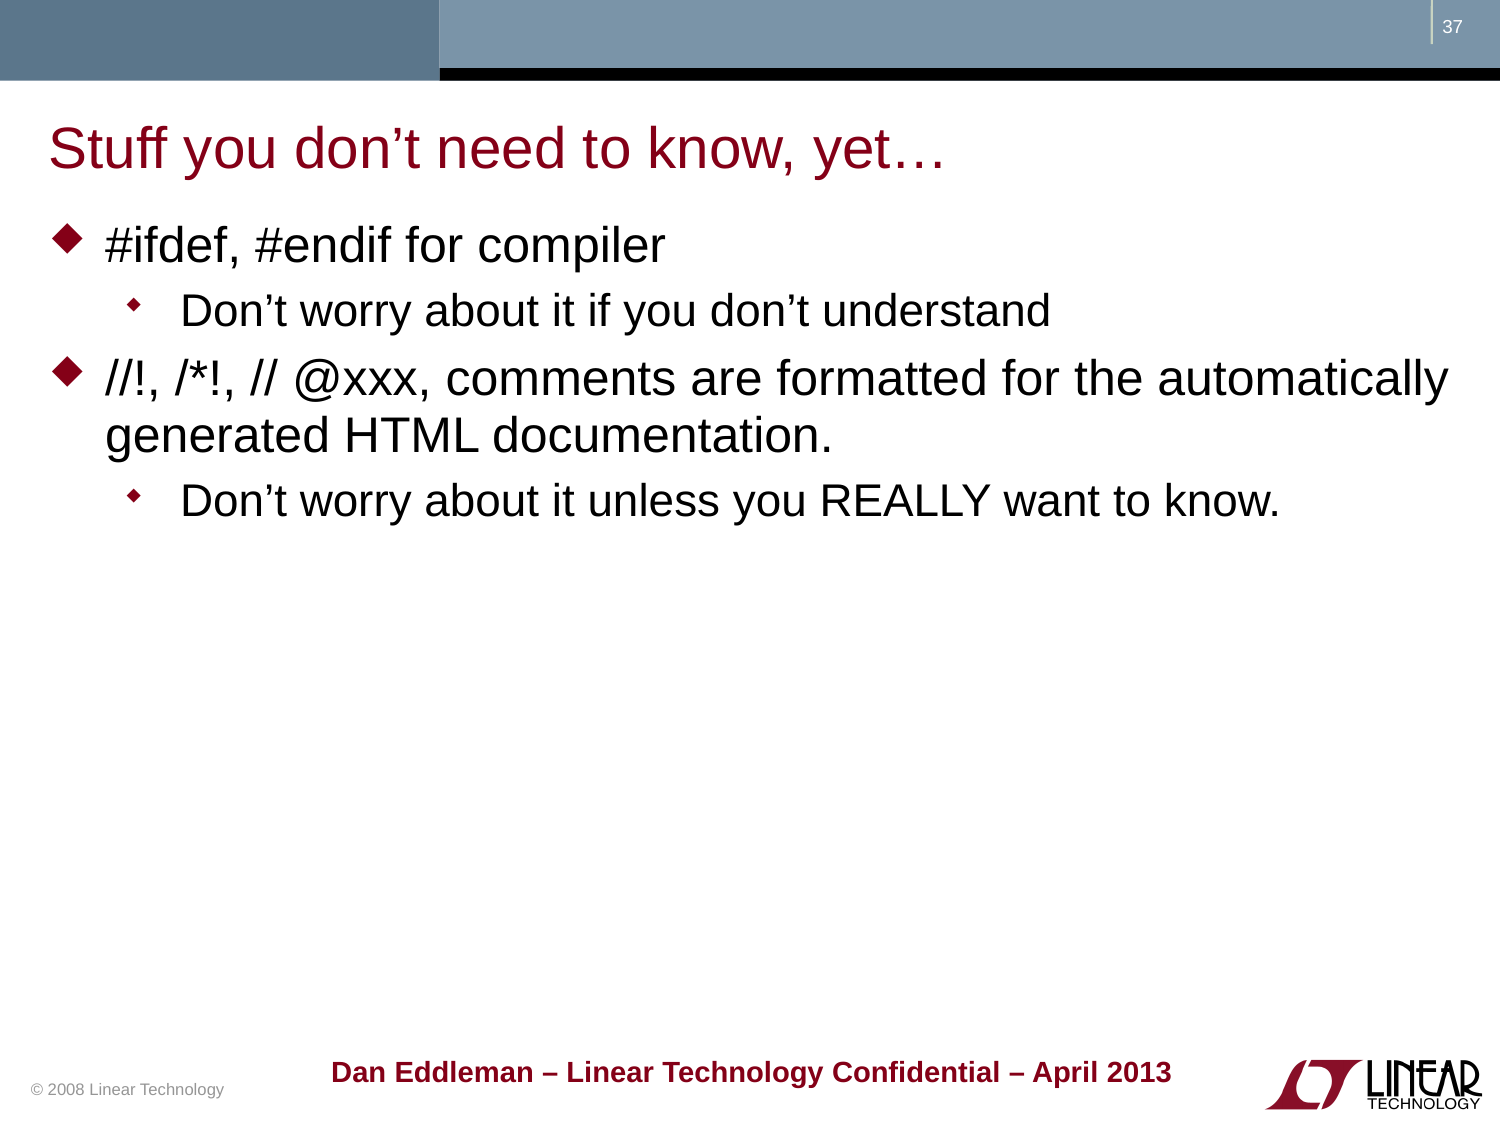

# Stuff you don’t need to know, yet…
#ifdef, #endif for compiler
Don’t worry about it if you don’t understand
//!, /*!, // @xxx, comments are formatted for the automatically generated HTML documentation.
Don’t worry about it unless you REALLY want to know.
Dan Eddleman – Linear Technology Confidential – April 2013